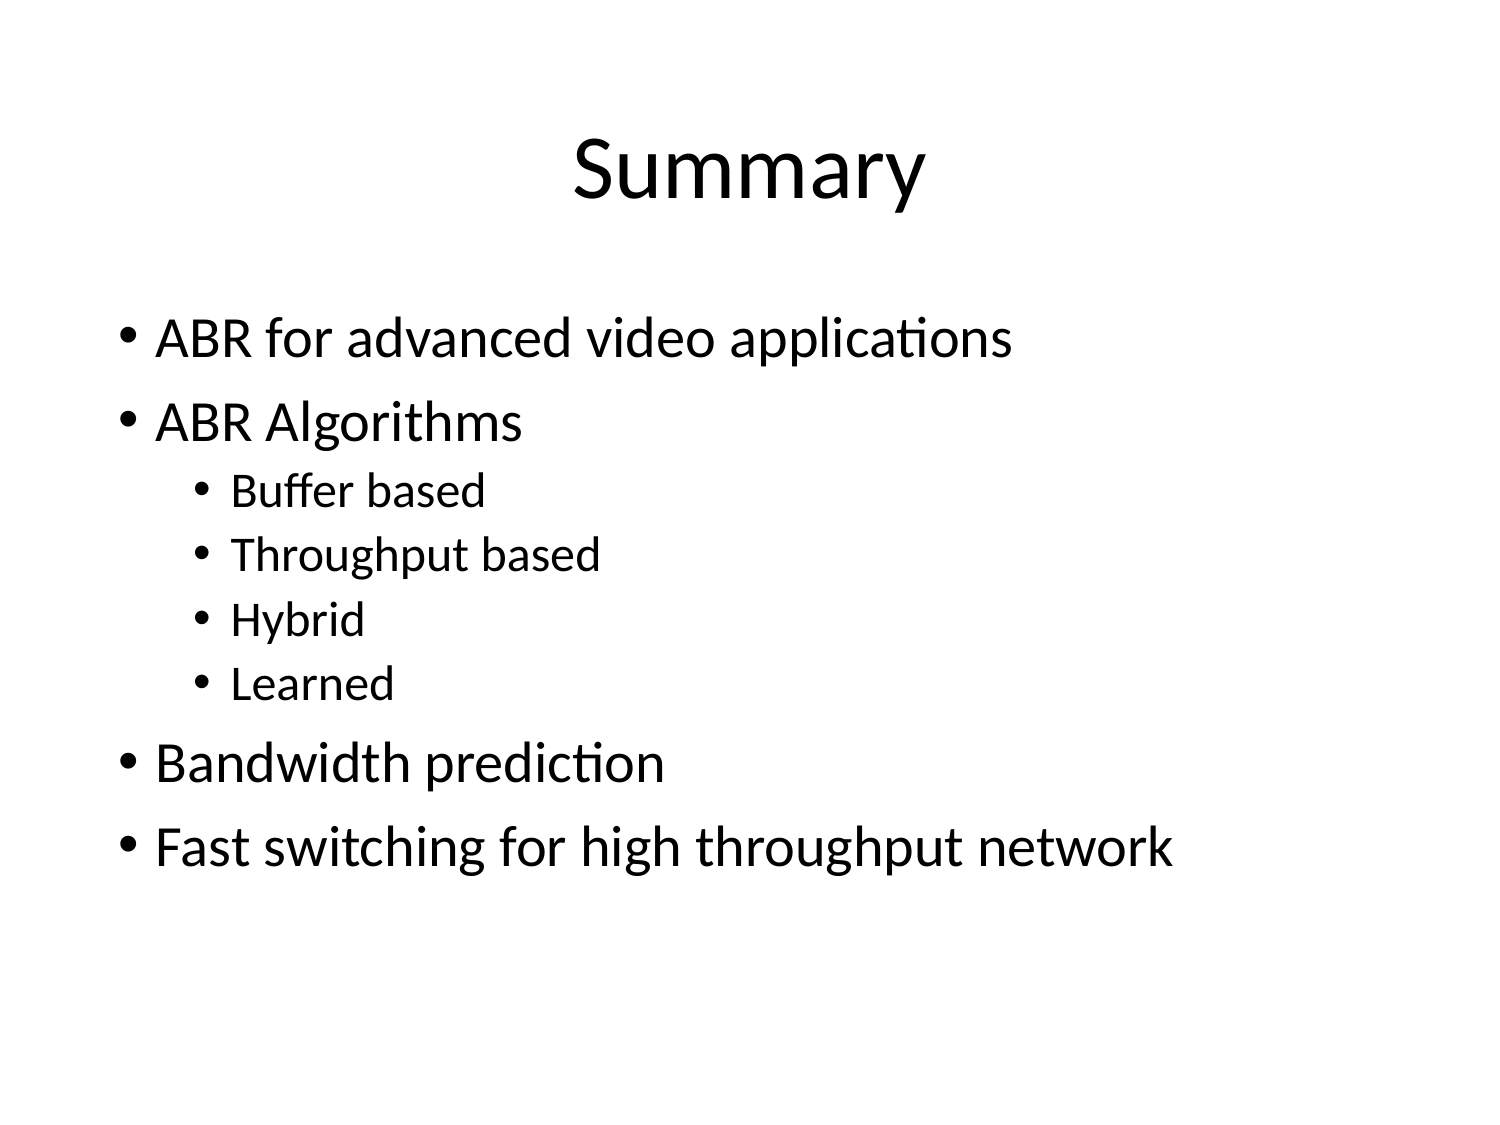

# Summary
ABR for advanced video applications
ABR Algorithms
Buffer based
Throughput based
Hybrid
Learned
Bandwidth prediction
Fast switching for high throughput network